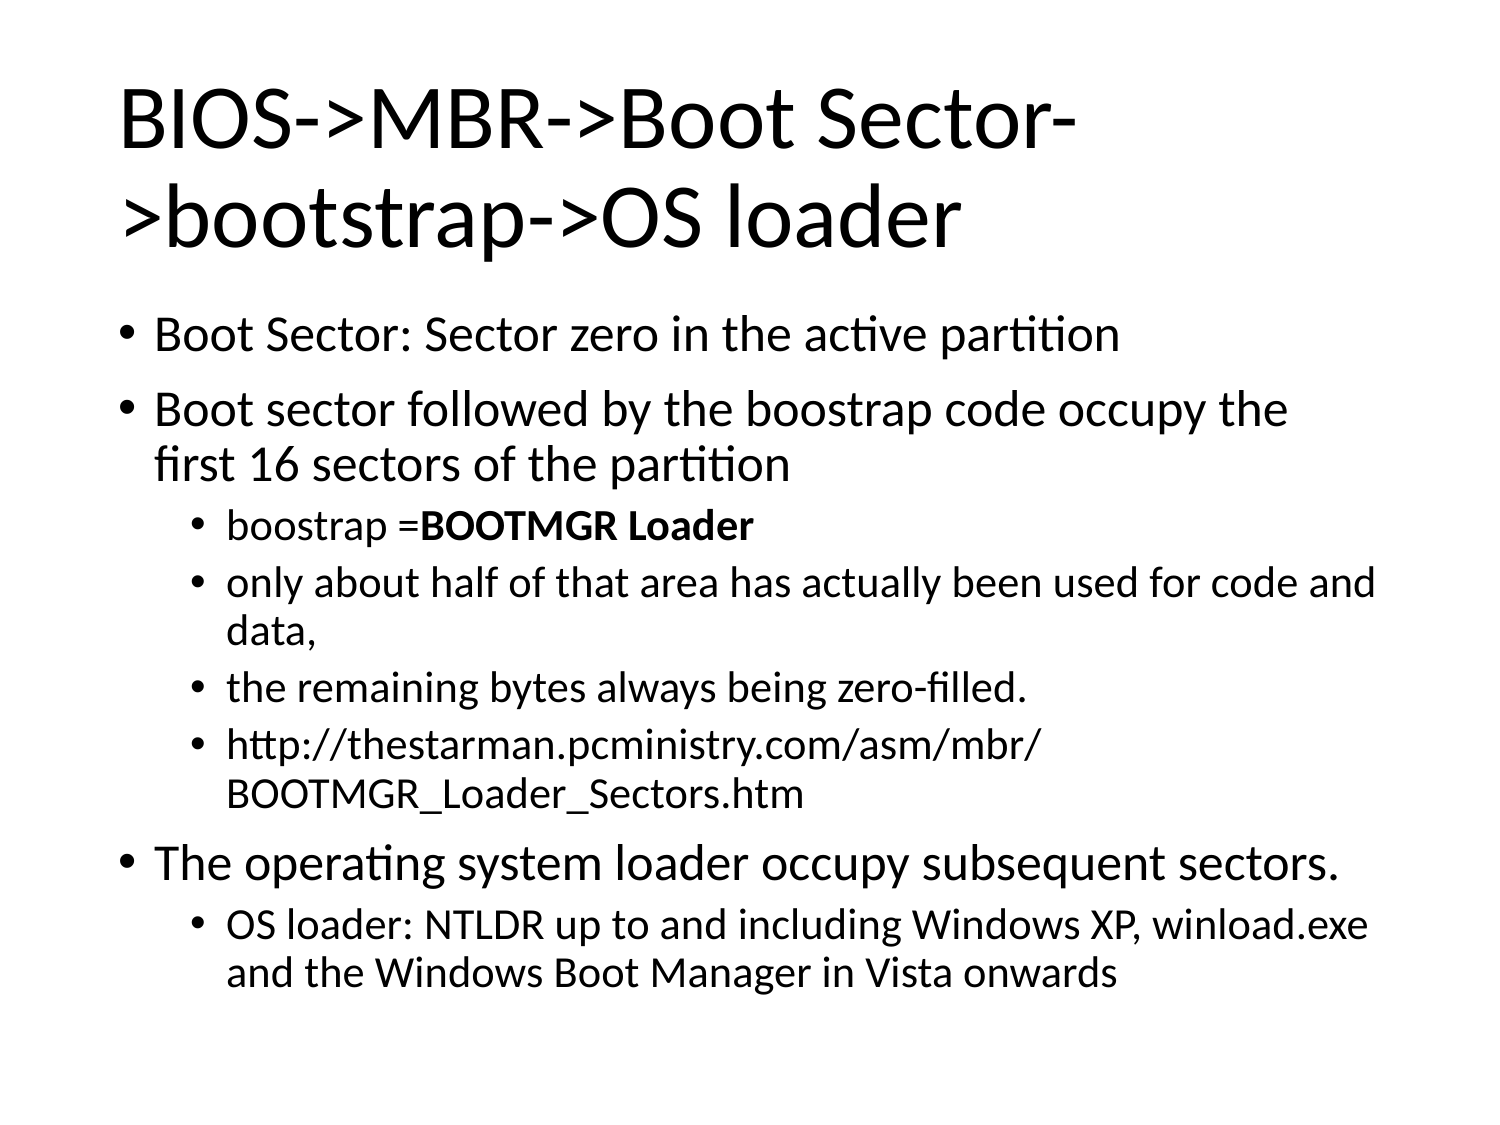

# BIOS->MBR->Boot Sector->bootstrap->OS loader
Boot Sector: Sector zero in the active partition
Boot sector followed by the boostrap code occupy the first 16 sectors of the partition
boostrap =BOOTMGR Loader
only about half of that area has actually been used for code and data,
the remaining bytes always being zero-filled.
http://thestarman.pcministry.com/asm/mbr/BOOTMGR_Loader_Sectors.htm
The operating system loader occupy subsequent sectors.
OS loader: NTLDR up to and including Windows XP, winload.exe and the Windows Boot Manager in Vista onwards